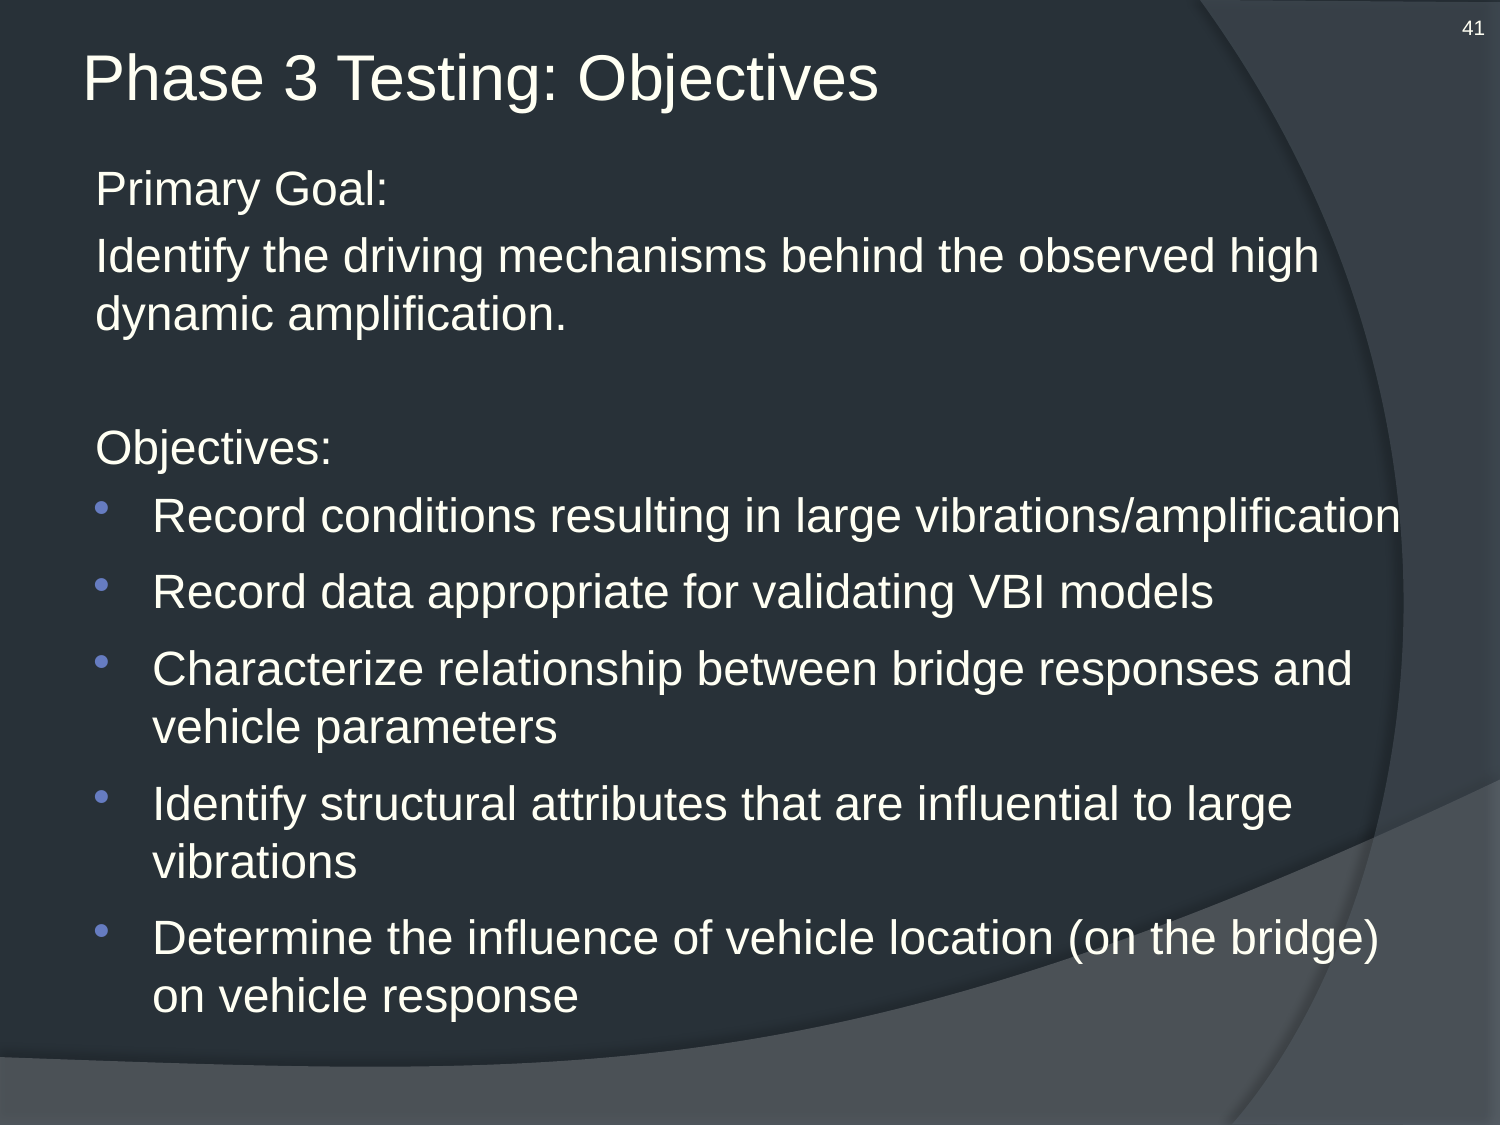

41
# Phase 3 Testing: Objectives
Primary Goal:
Identify the driving mechanisms behind the observed high dynamic amplification.

Objectives:
Record conditions resulting in large vibrations/amplification
Record data appropriate for validating VBI models
Characterize relationship between bridge responses and vehicle parameters
Identify structural attributes that are influential to large vibrations
Determine the influence of vehicle location (on the bridge) on vehicle response